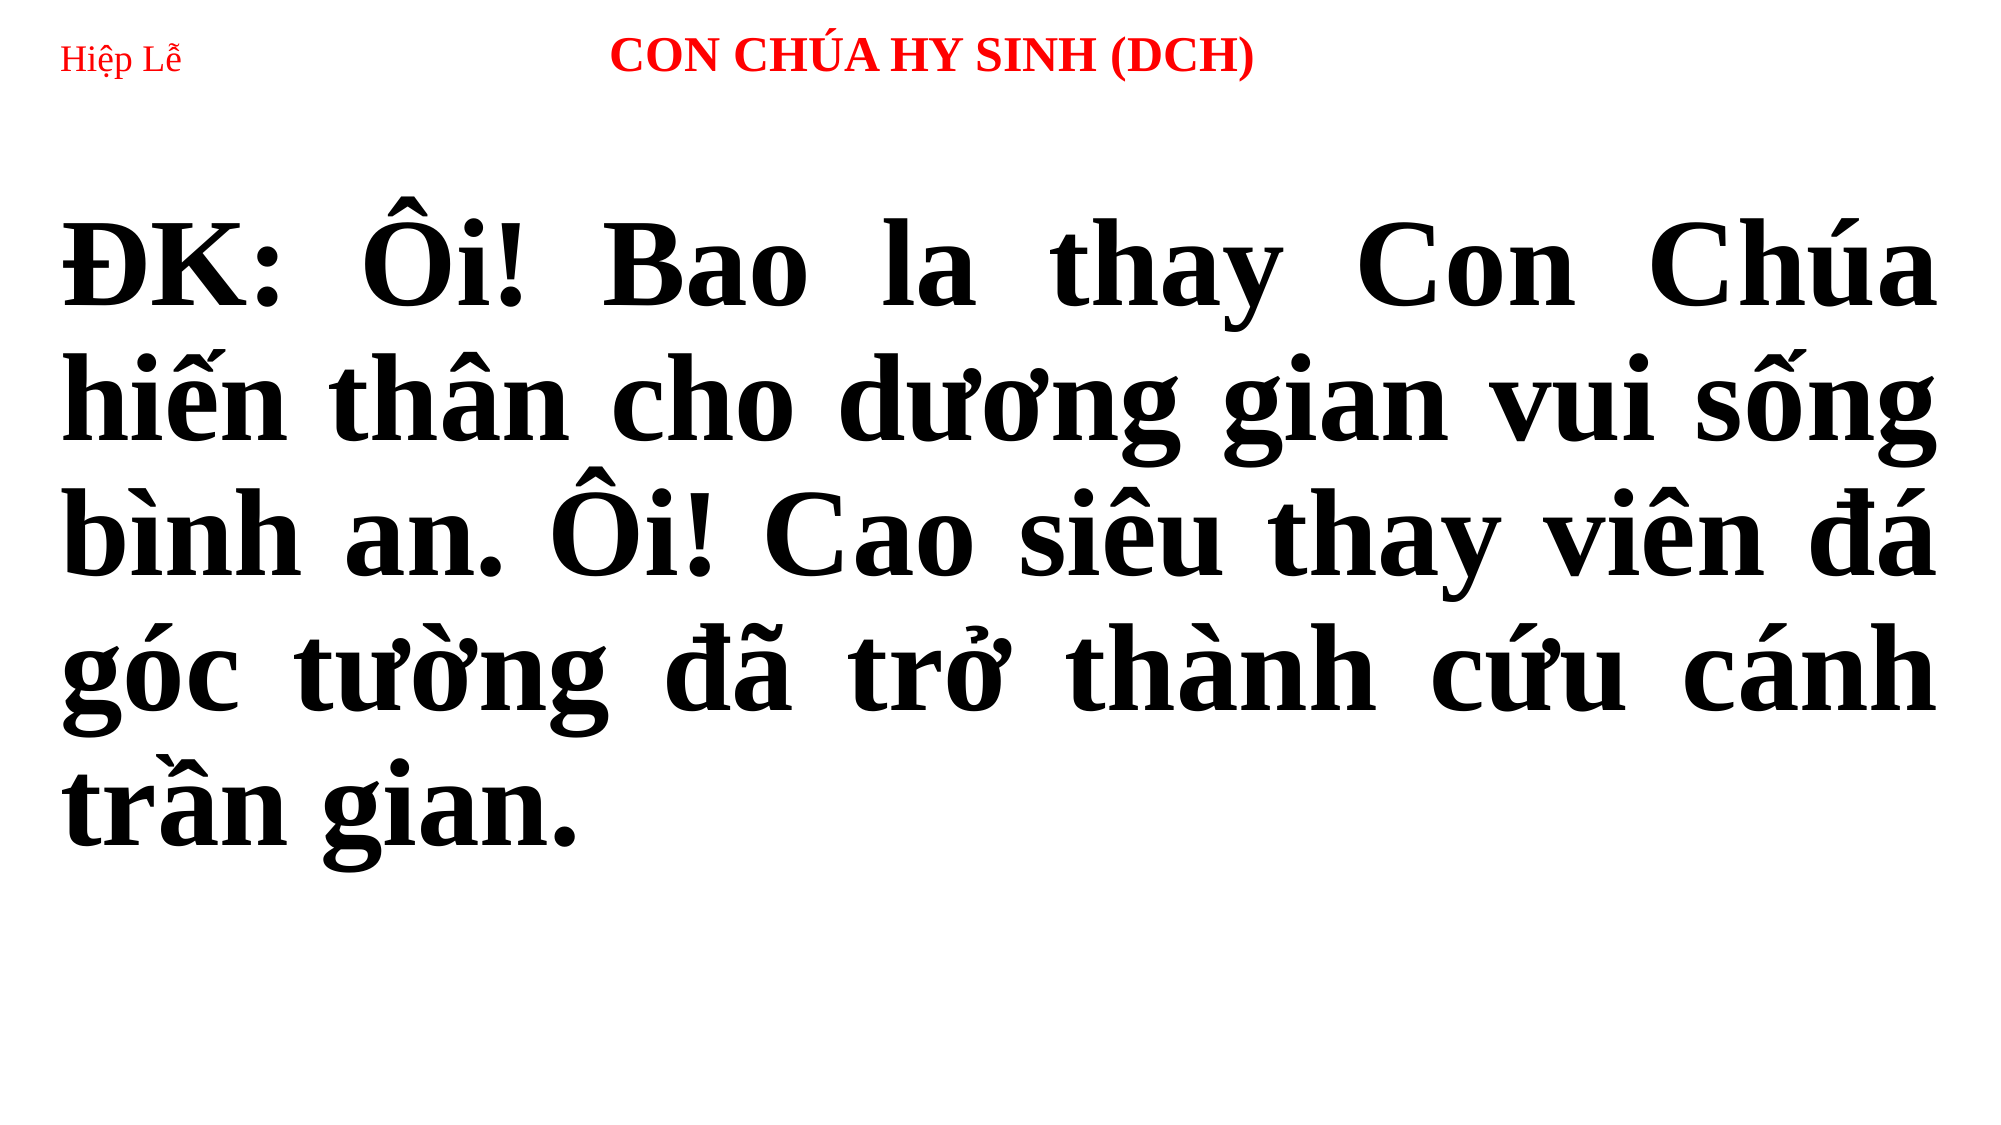

# Hiệp Lễ                                             CON CHÚA HY SINH (DCH)
ĐK: Ôi! Bao la thay Con Chúa hiến thân cho dương gian vui sống bình an. Ôi! Cao siêu thay viên đá góc tường đã trở thành cứu cánh trần gian.